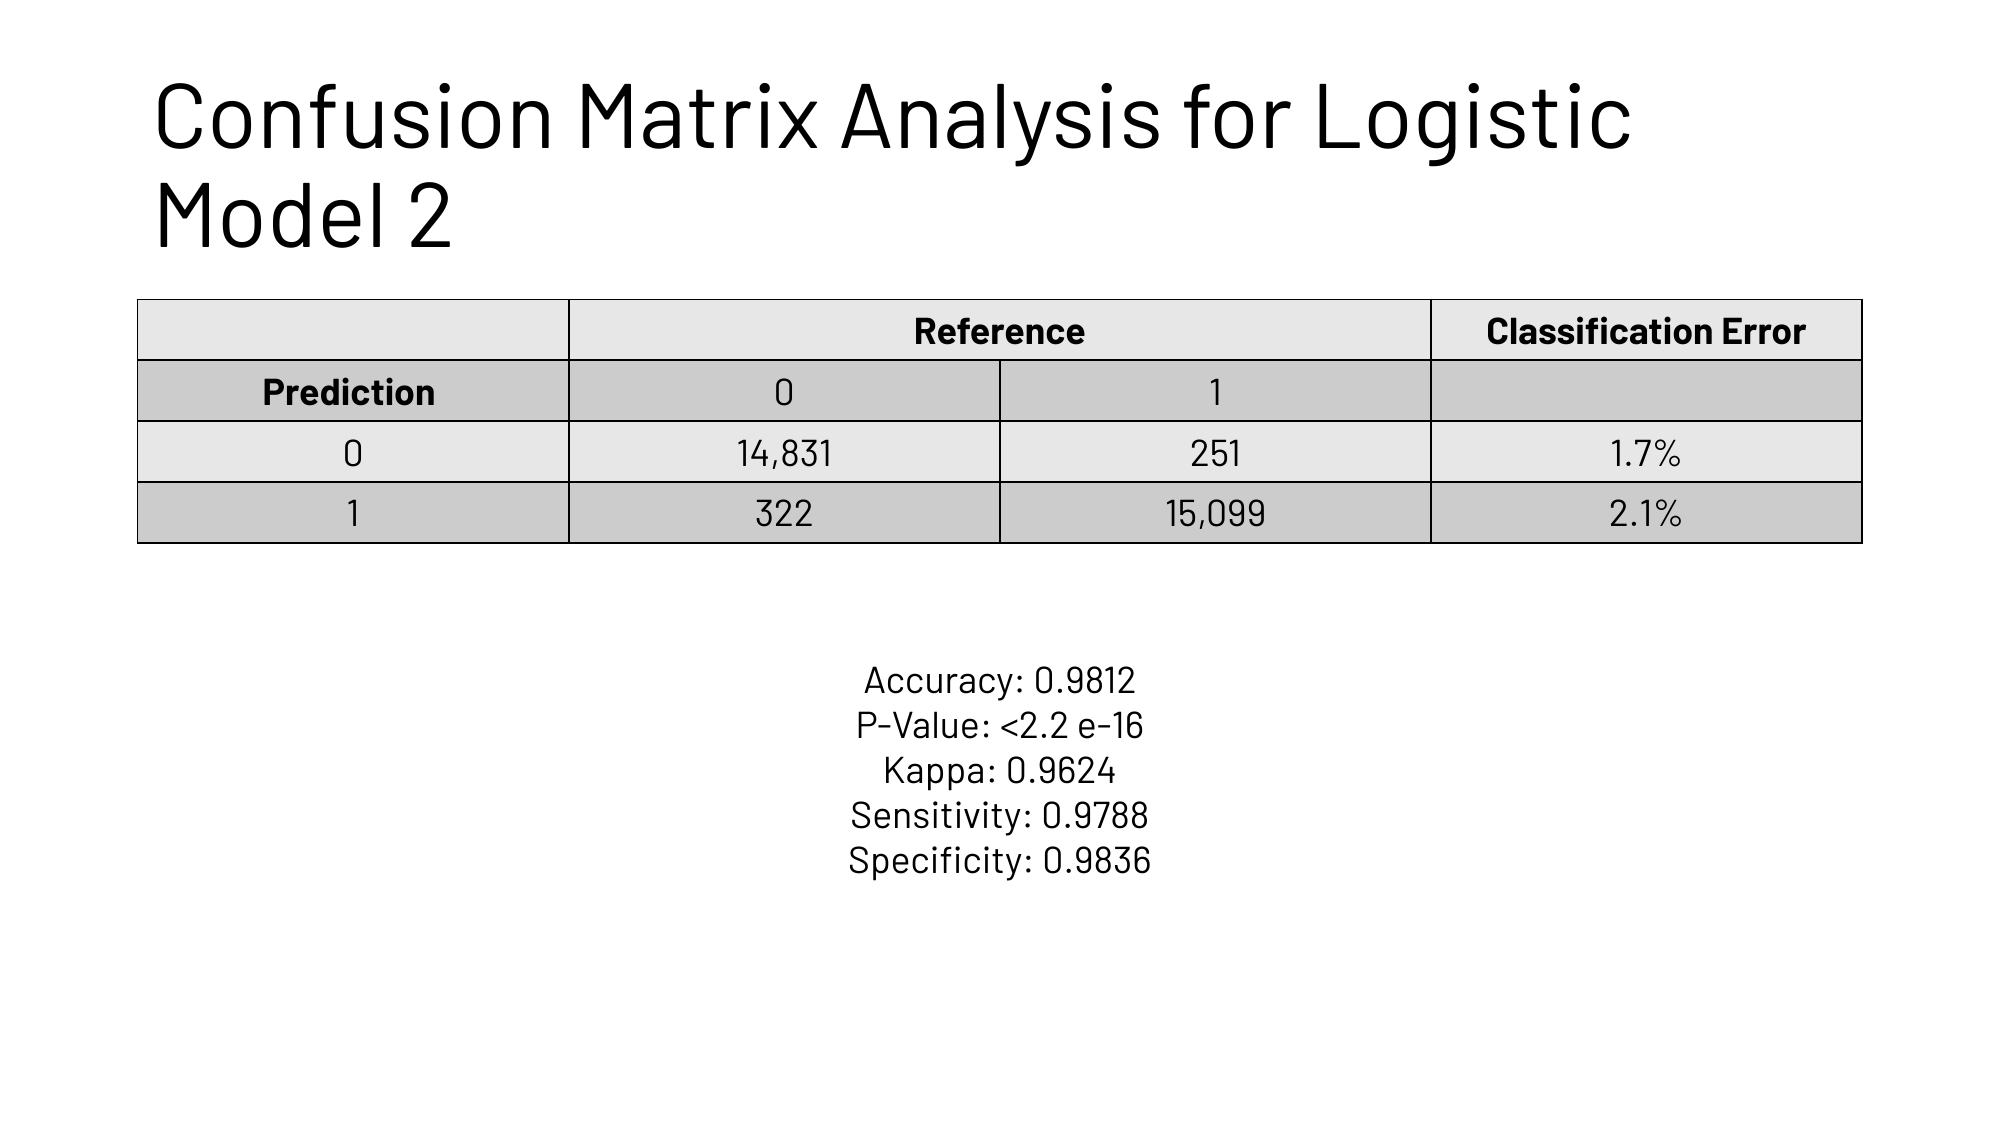

# Confusion Matrix Analysis for Logistic Model 2
|  | Reference |  | Classification Error |
| --- | --- | --- | --- |
| Prediction | 0 | 1 |  |
| 0 | 14,831 | 251 | 1.7% |
| 1 | 322 | 15,099 | 2.1% |
Accuracy: 0.9812
P-Value: <2.2 e-16
Kappa: 0.9624
Sensitivity: 0.9788
Specificity: 0.9836